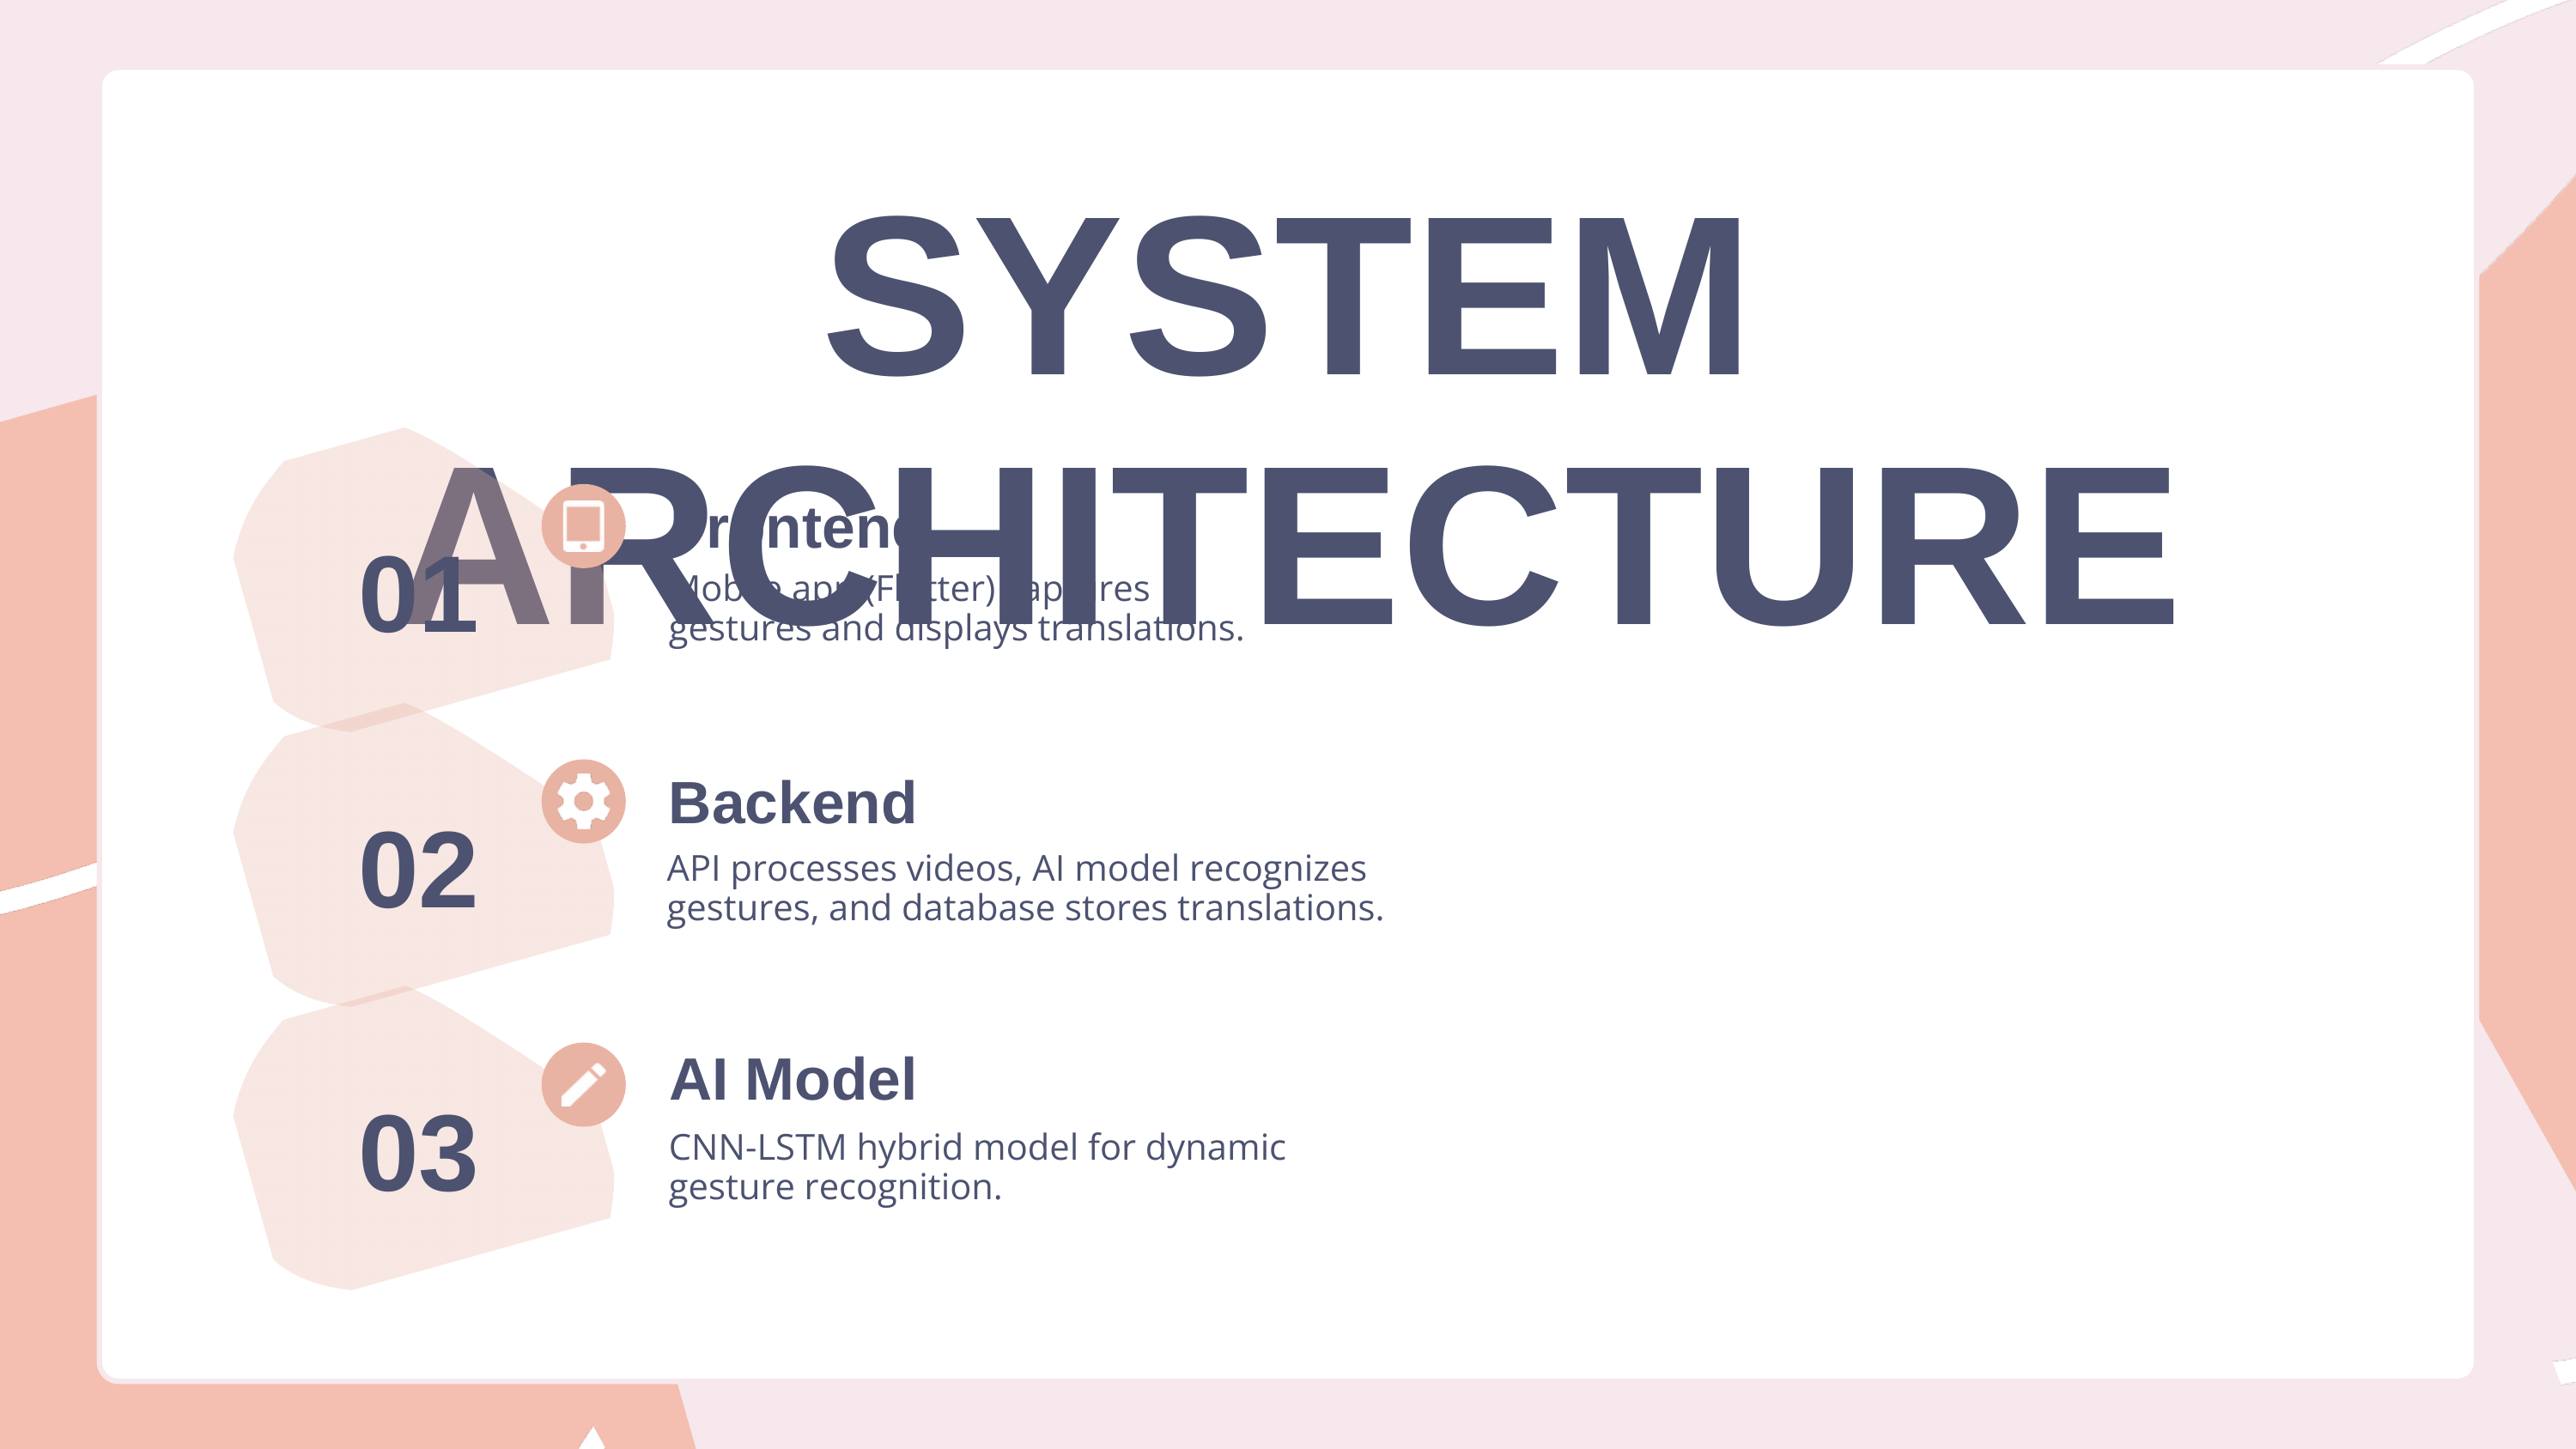

SYSTEM ARCHITECTURE

Frontend

01
Mobile app (Flutter) captures gestures and displays translations.

Backend

02
API processes videos, AI model recognizes gestures, and database stores translations.

AI Model

03
CNN-LSTM hybrid model for dynamic gesture recognition.